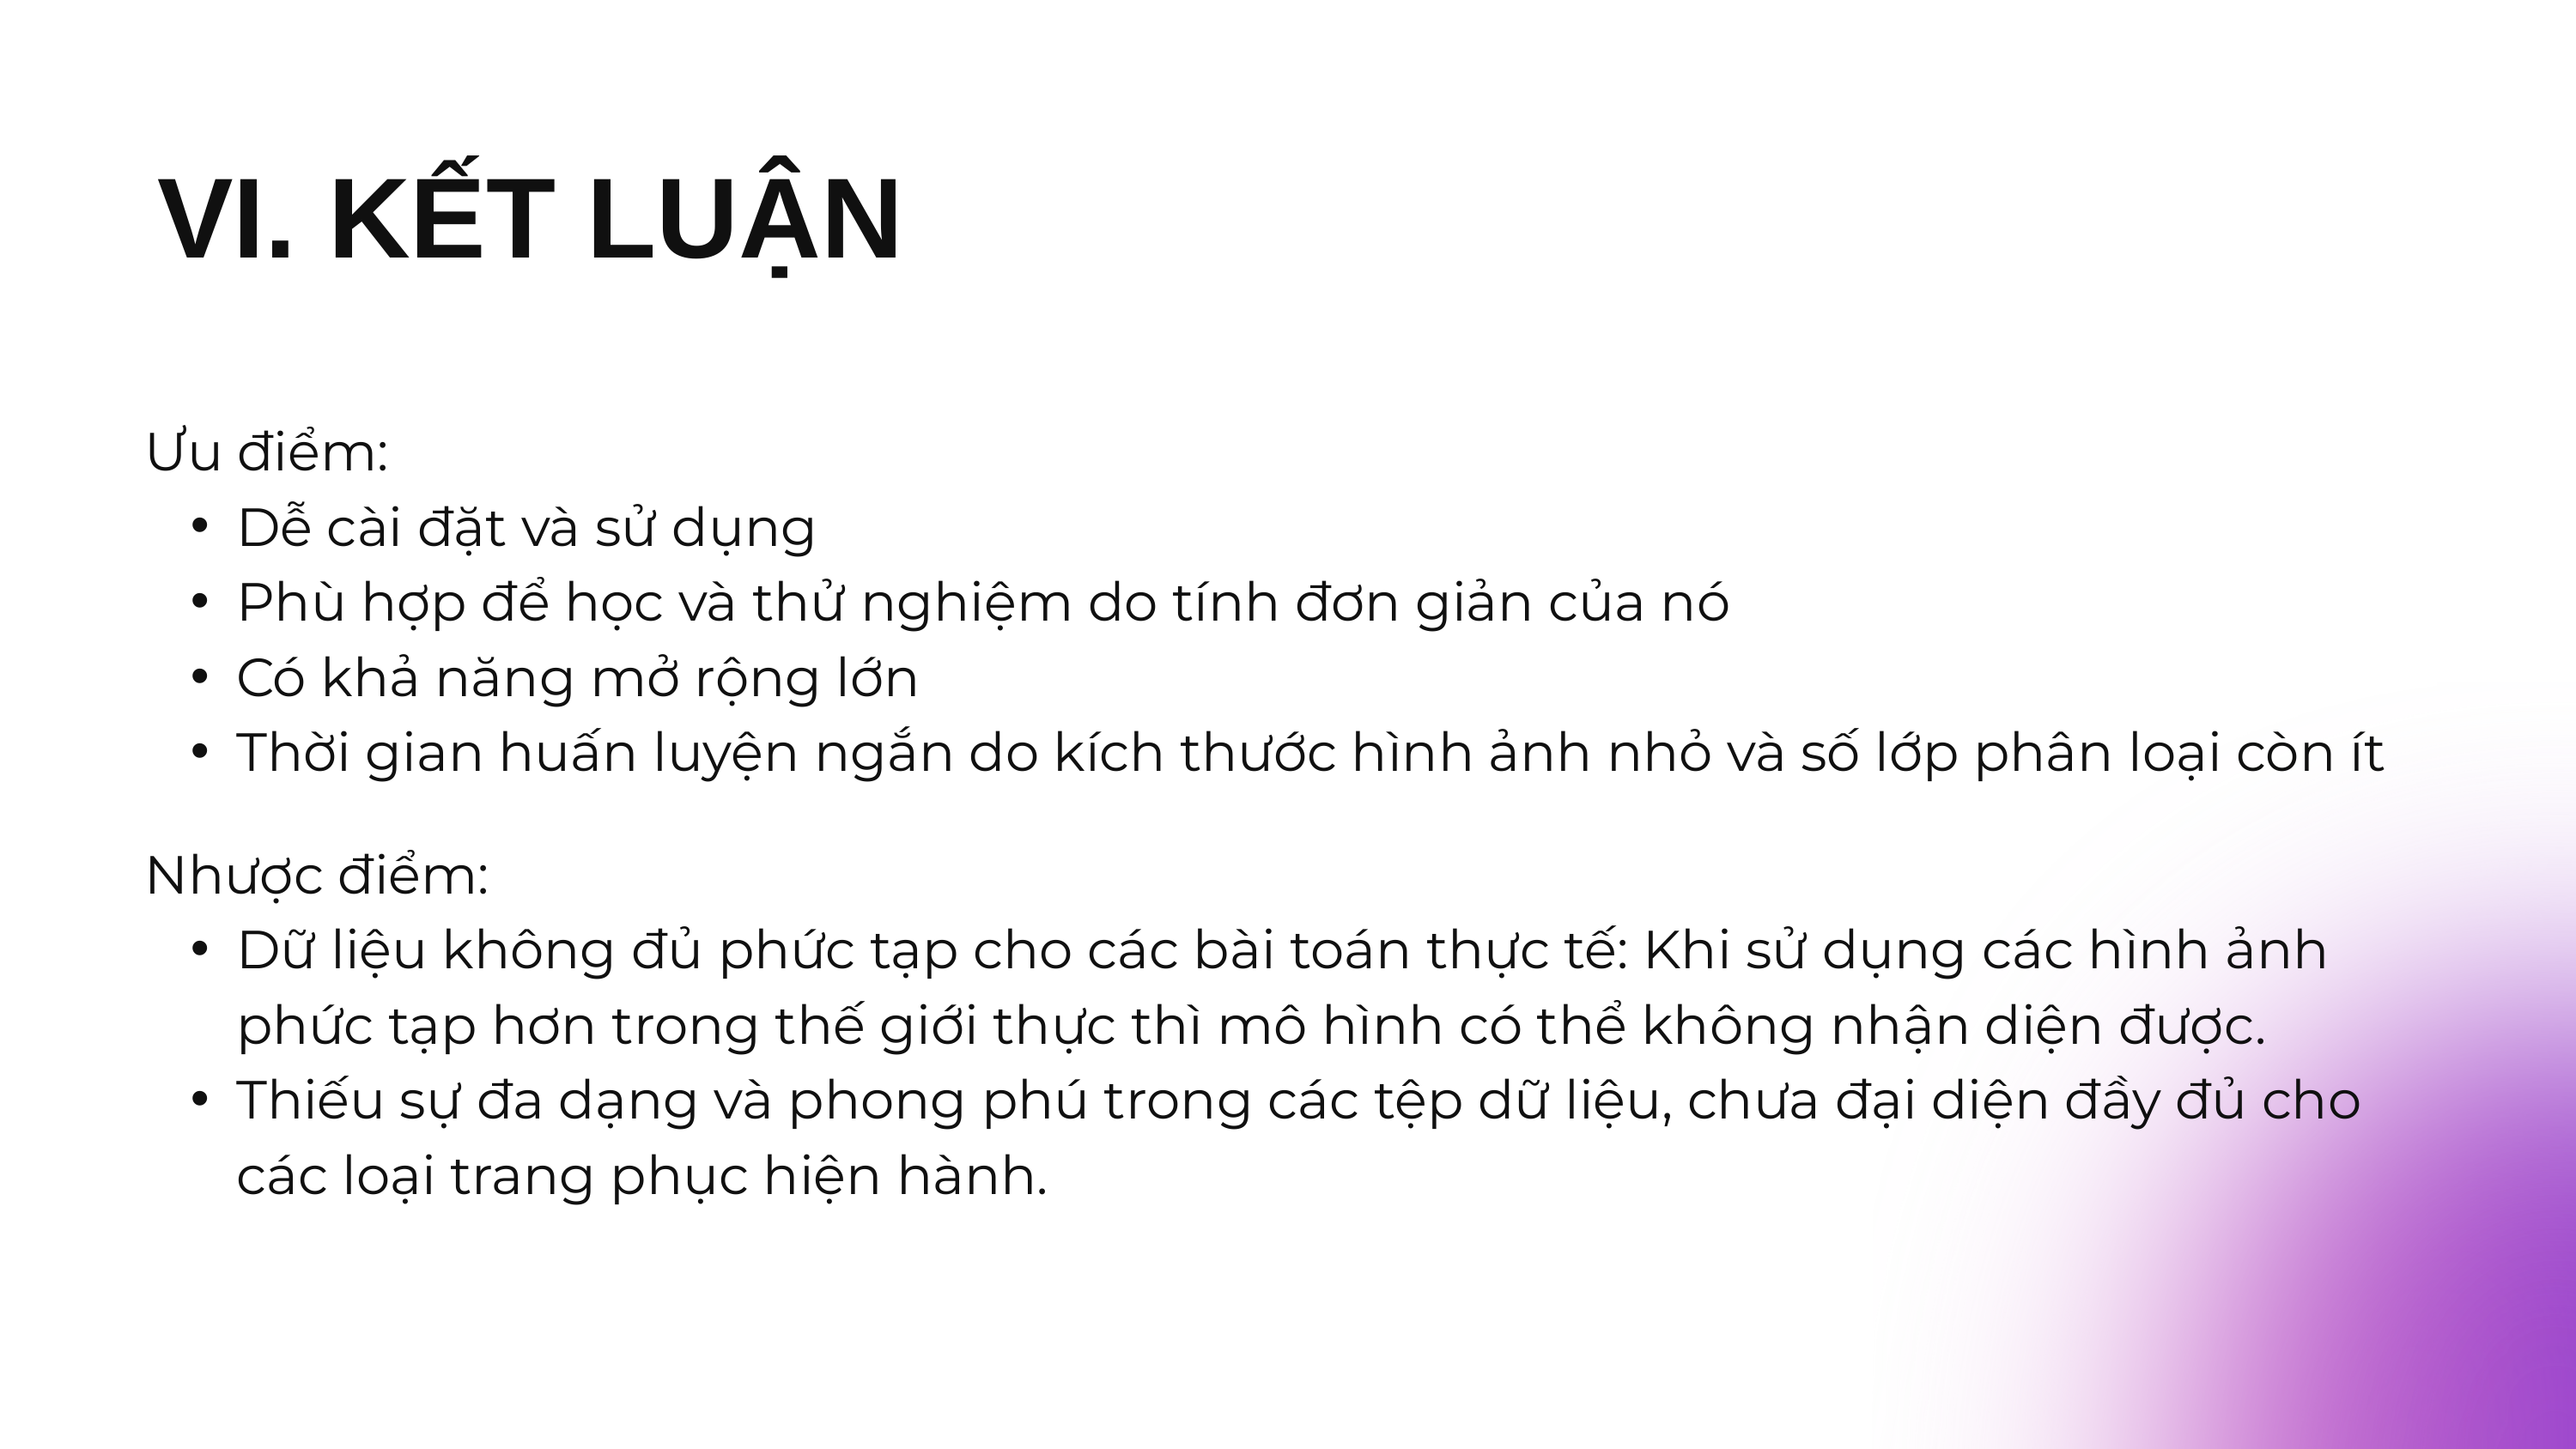

VI. KẾT LUẬN
Ưu điểm:
Dễ cài đặt và sử dụng
Phù hợp để học và thử nghiệm do tính đơn giản của nó
Có khả năng mở rộng lớn
Thời gian huấn luyện ngắn do kích thước hình ảnh nhỏ và số lớp phân loại còn ít

Nhược điểm:
Dữ liệu không đủ phức tạp cho các bài toán thực tế: Khi sử dụng các hình ảnh phức tạp hơn trong thế giới thực thì mô hình có thể không nhận diện được.
Thiếu sự đa dạng và phong phú trong các tệp dữ liệu, chưa đại diện đầy đủ cho các loại trang phục hiện hành.